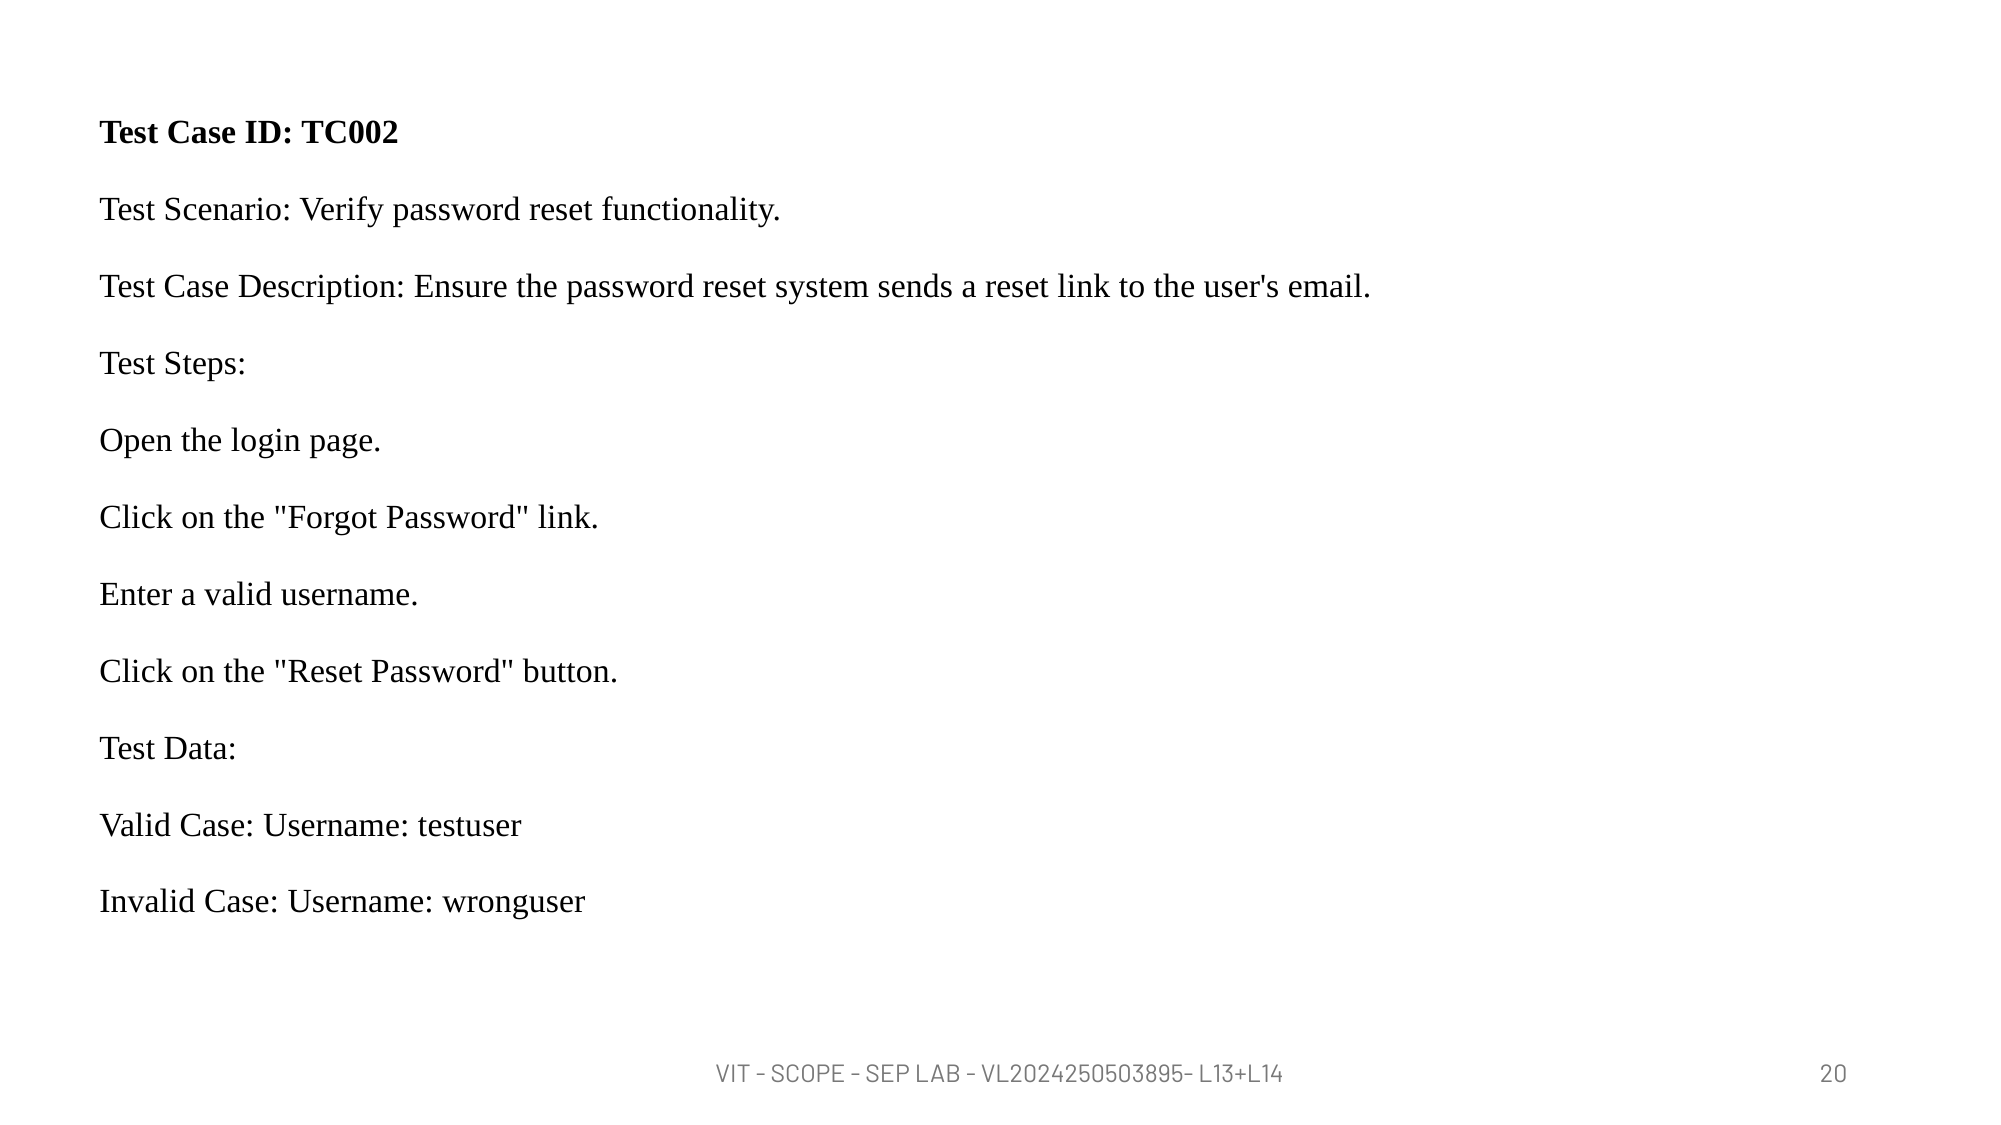

Test Case ID: TC002
Test Scenario: Verify password reset functionality.
Test Case Description: Ensure the password reset system sends a reset link to the user's email.
Test Steps:
Open the login page.
Click on the "Forgot Password" link.
Enter a valid username.
Click on the "Reset Password" button.
Test Data:
Valid Case: Username: testuser
Invalid Case: Username: wronguser

VIT - SCOPE - SEP LAB - VL2024250503895- L13+L14
20